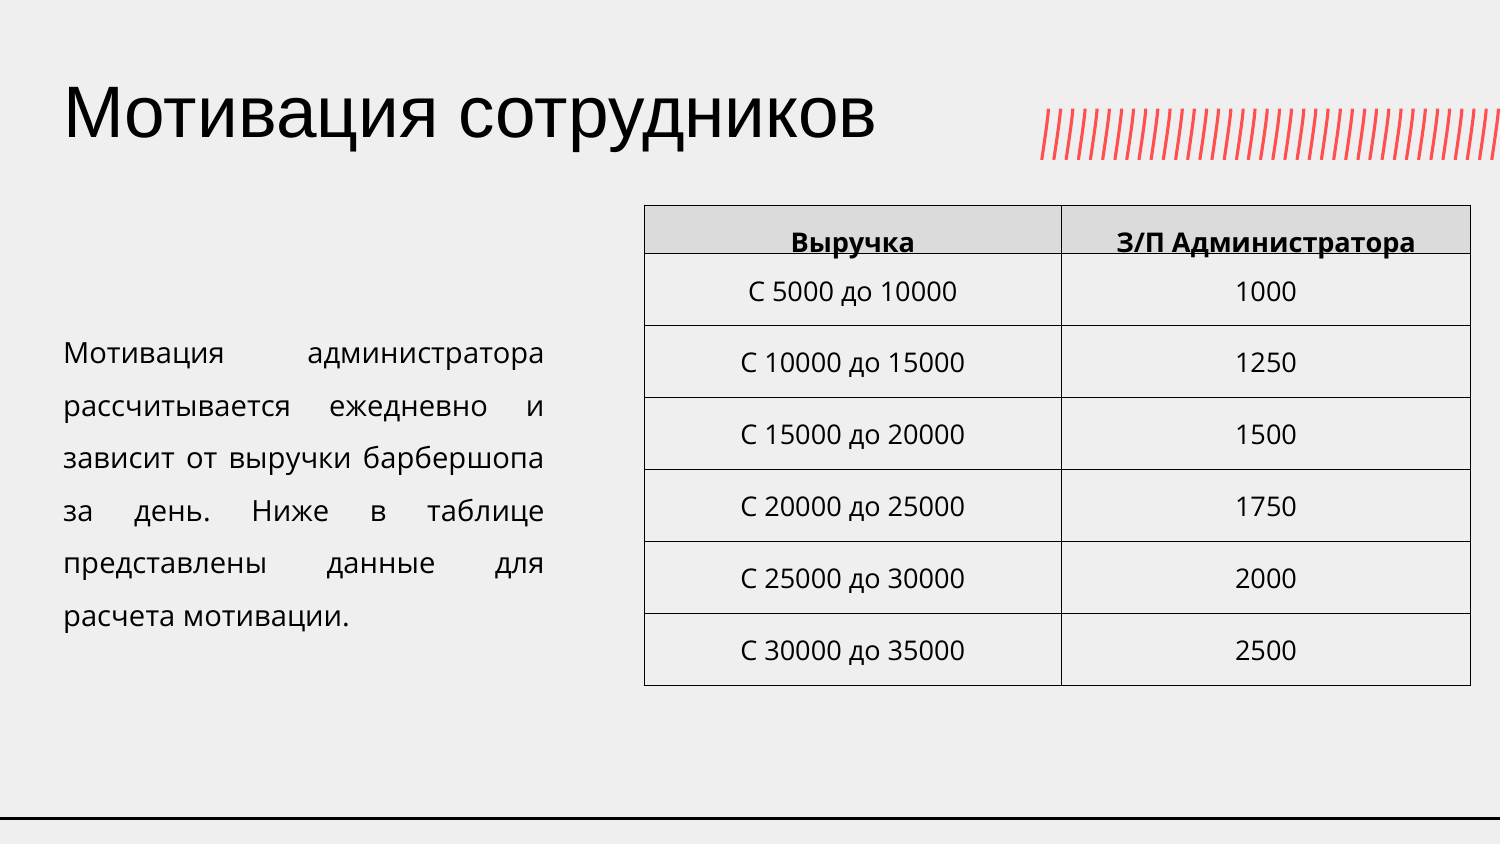

# Мотивация сотрудников
| Выручка | З/П Администратора |
| --- | --- |
| С 5000 до 10000 | 1000 |
| С 10000 до 15000 | 1250 |
| С 15000 до 20000 | 1500 |
| С 20000 до 25000 | 1750 |
| С 25000 до 30000 | 2000 |
| С 30000 до 35000 | 2500 |
Мотивация администратора рассчитывается ежедневно и зависит от выручки барбершопа за день. Ниже в таблице представлены данные для расчета мотивации.